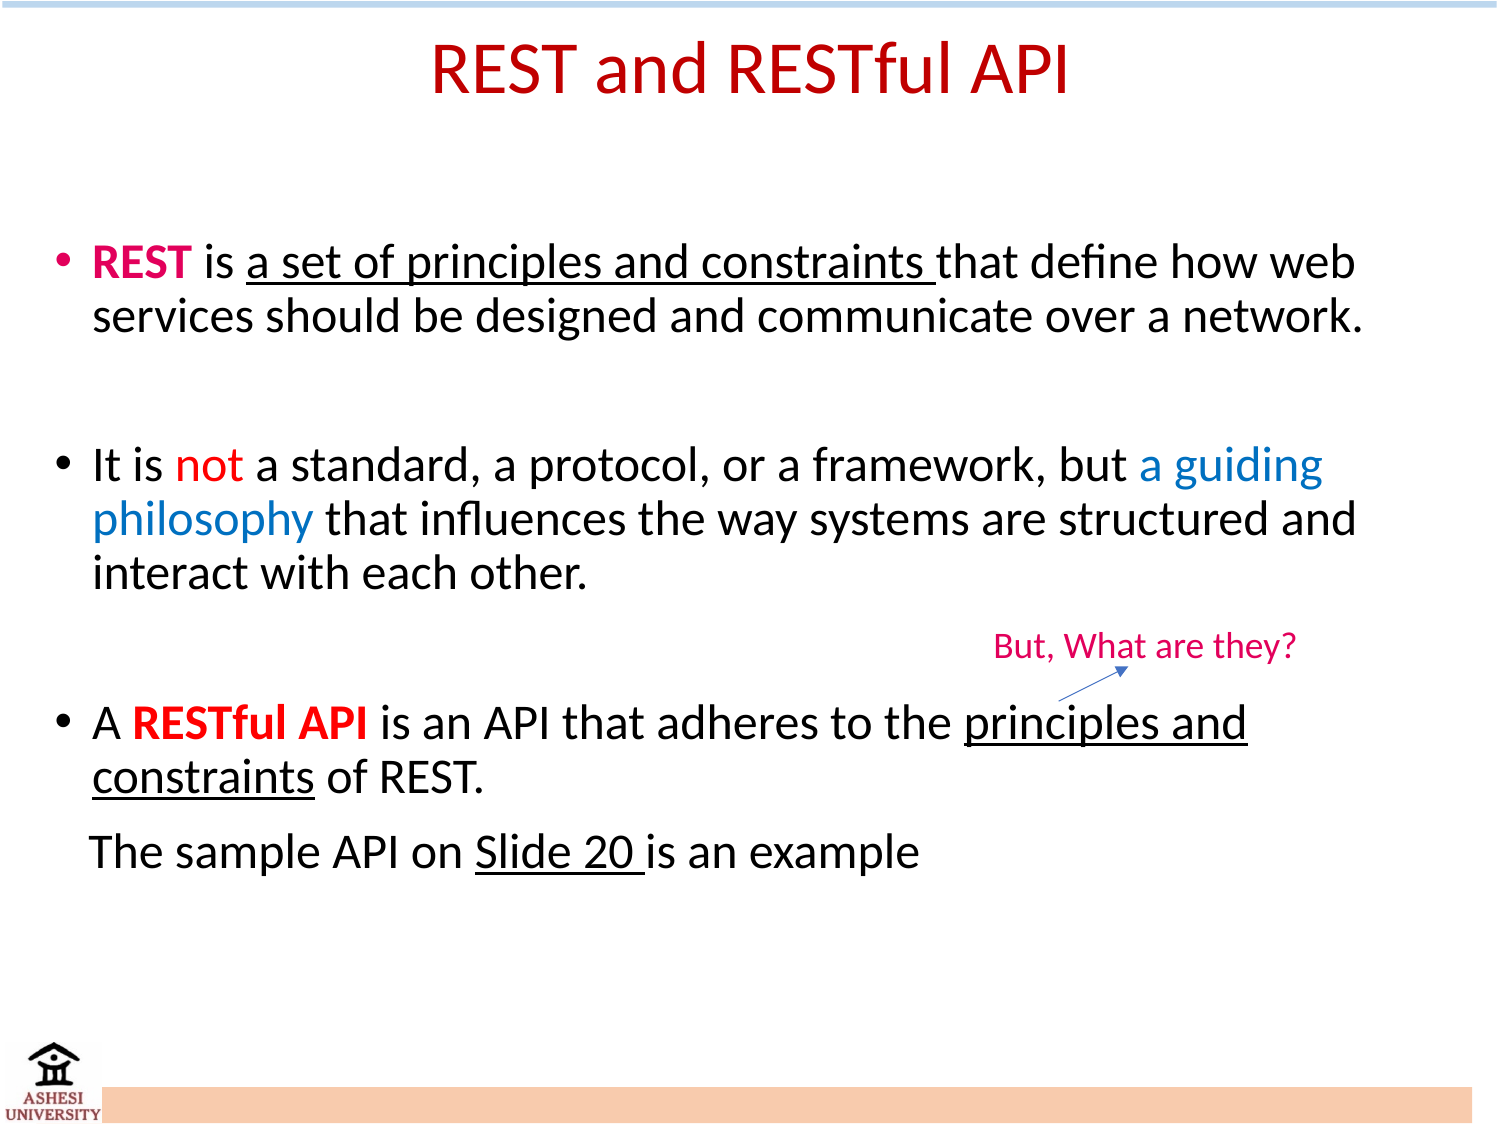

# REST and RESTful API
REST is a set of principles and constraints that define how web services should be designed and communicate over a network.

It is not a standard, a protocol, or a framework, but a guiding philosophy that influences the way systems are structured and interact with each other.

A RESTful API is an API that adheres to the principles and constraints of REST.
   The sample API on Slide 20 is an example

But, What are they?